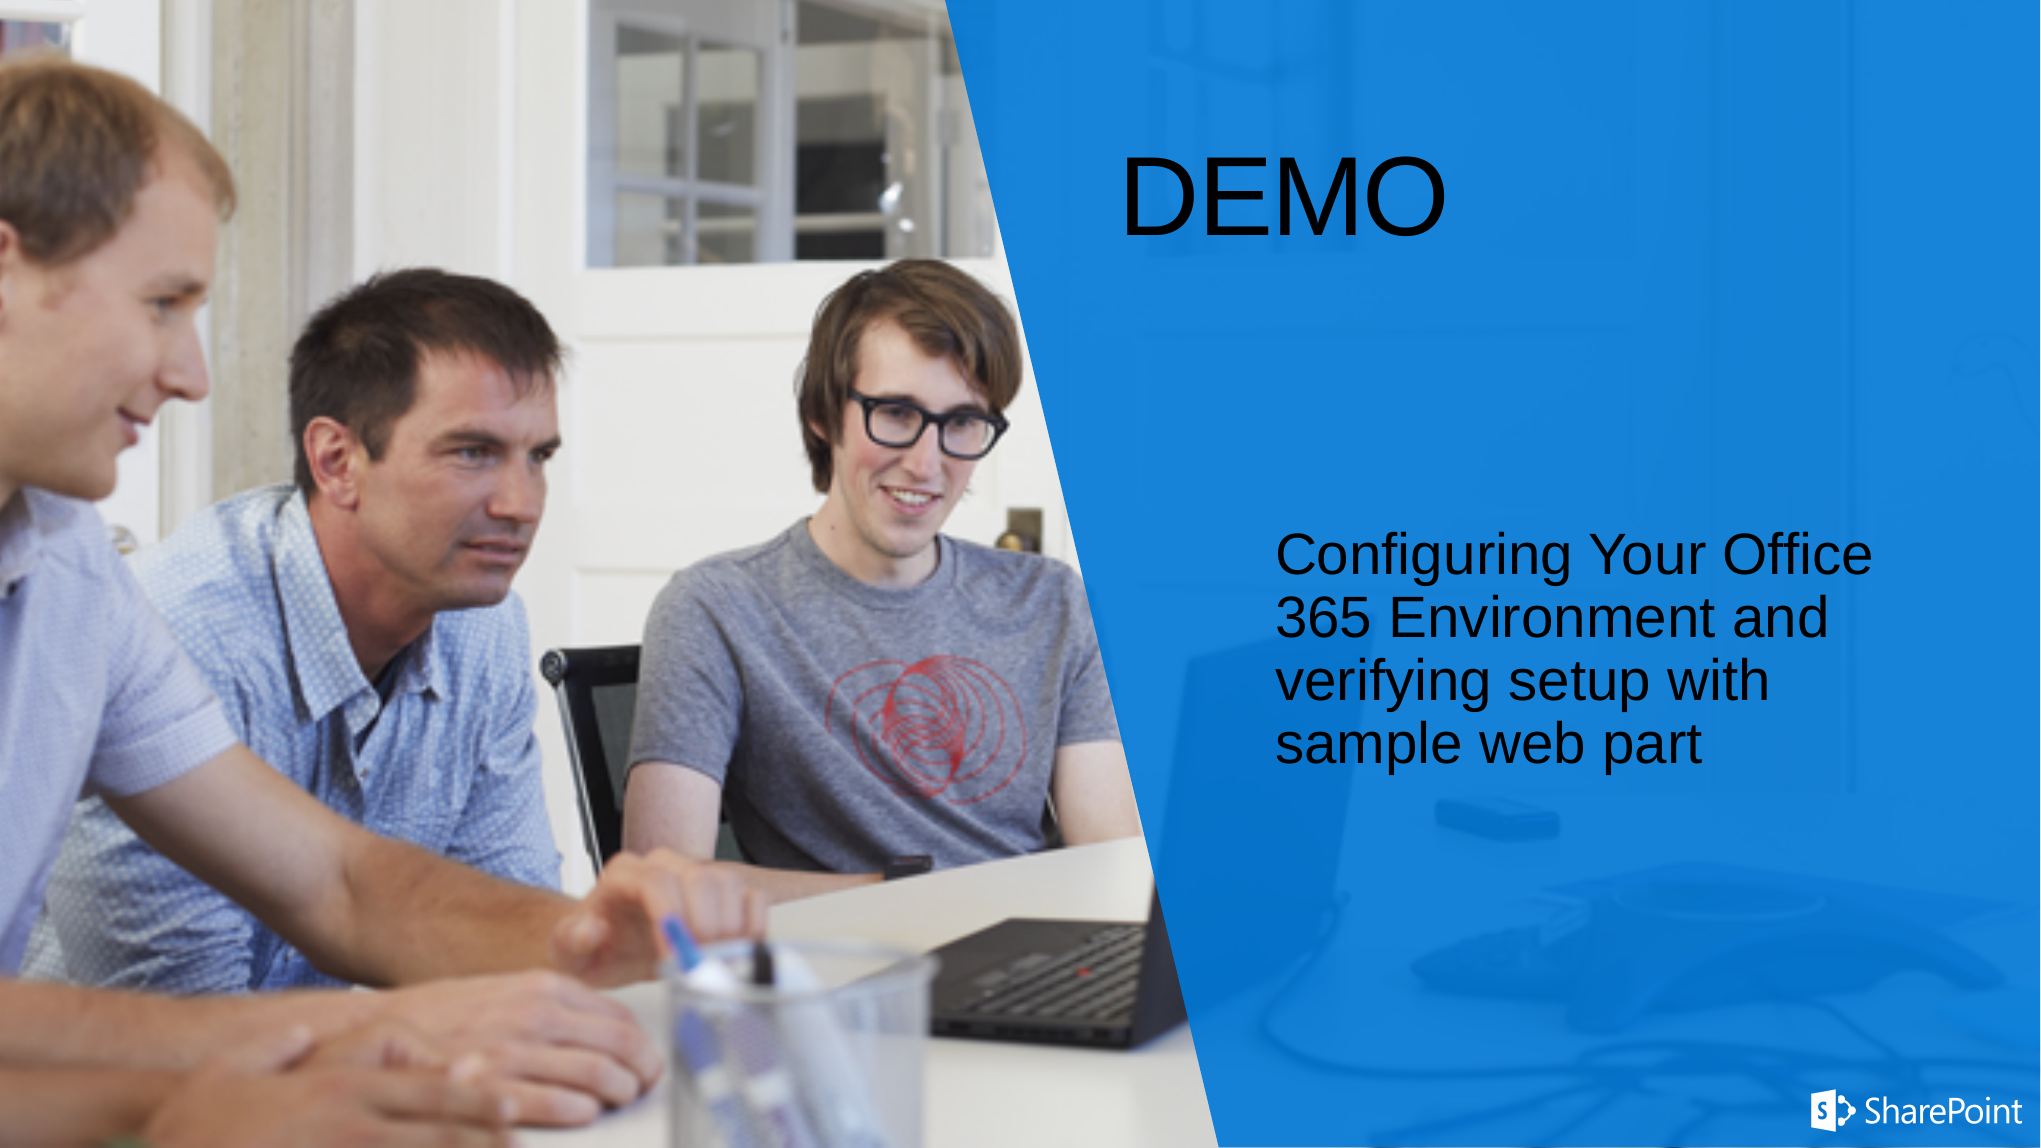

# DEMO
Configuring Your Office 365 Environment and verifying setup with sample web part